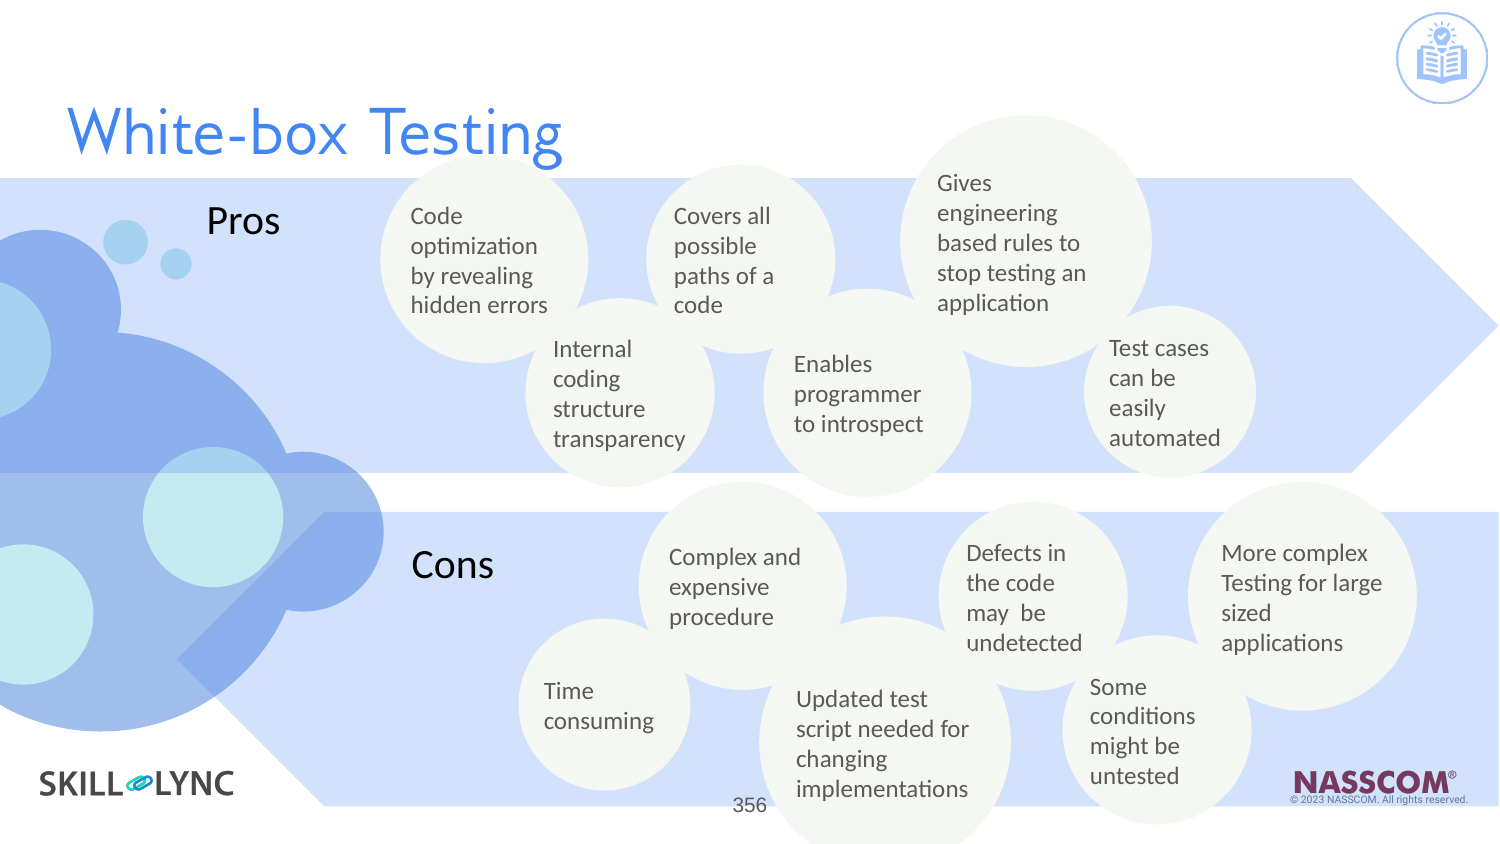

# White-box Testing
Gives engineering based rules to stop testing an application
Code optimization by revealing hidden errors
Covers all possible paths of a code

Pros

Enables programmer to introspect
Internal coding structure transparency
Test cases can be easily automated

Complex and expensive procedure
More complex Testing for large sized applications
Defects in the code may  be undetected

Cons

Updated test script needed for changing implementations
Time consuming

Some conditions might be untested
356